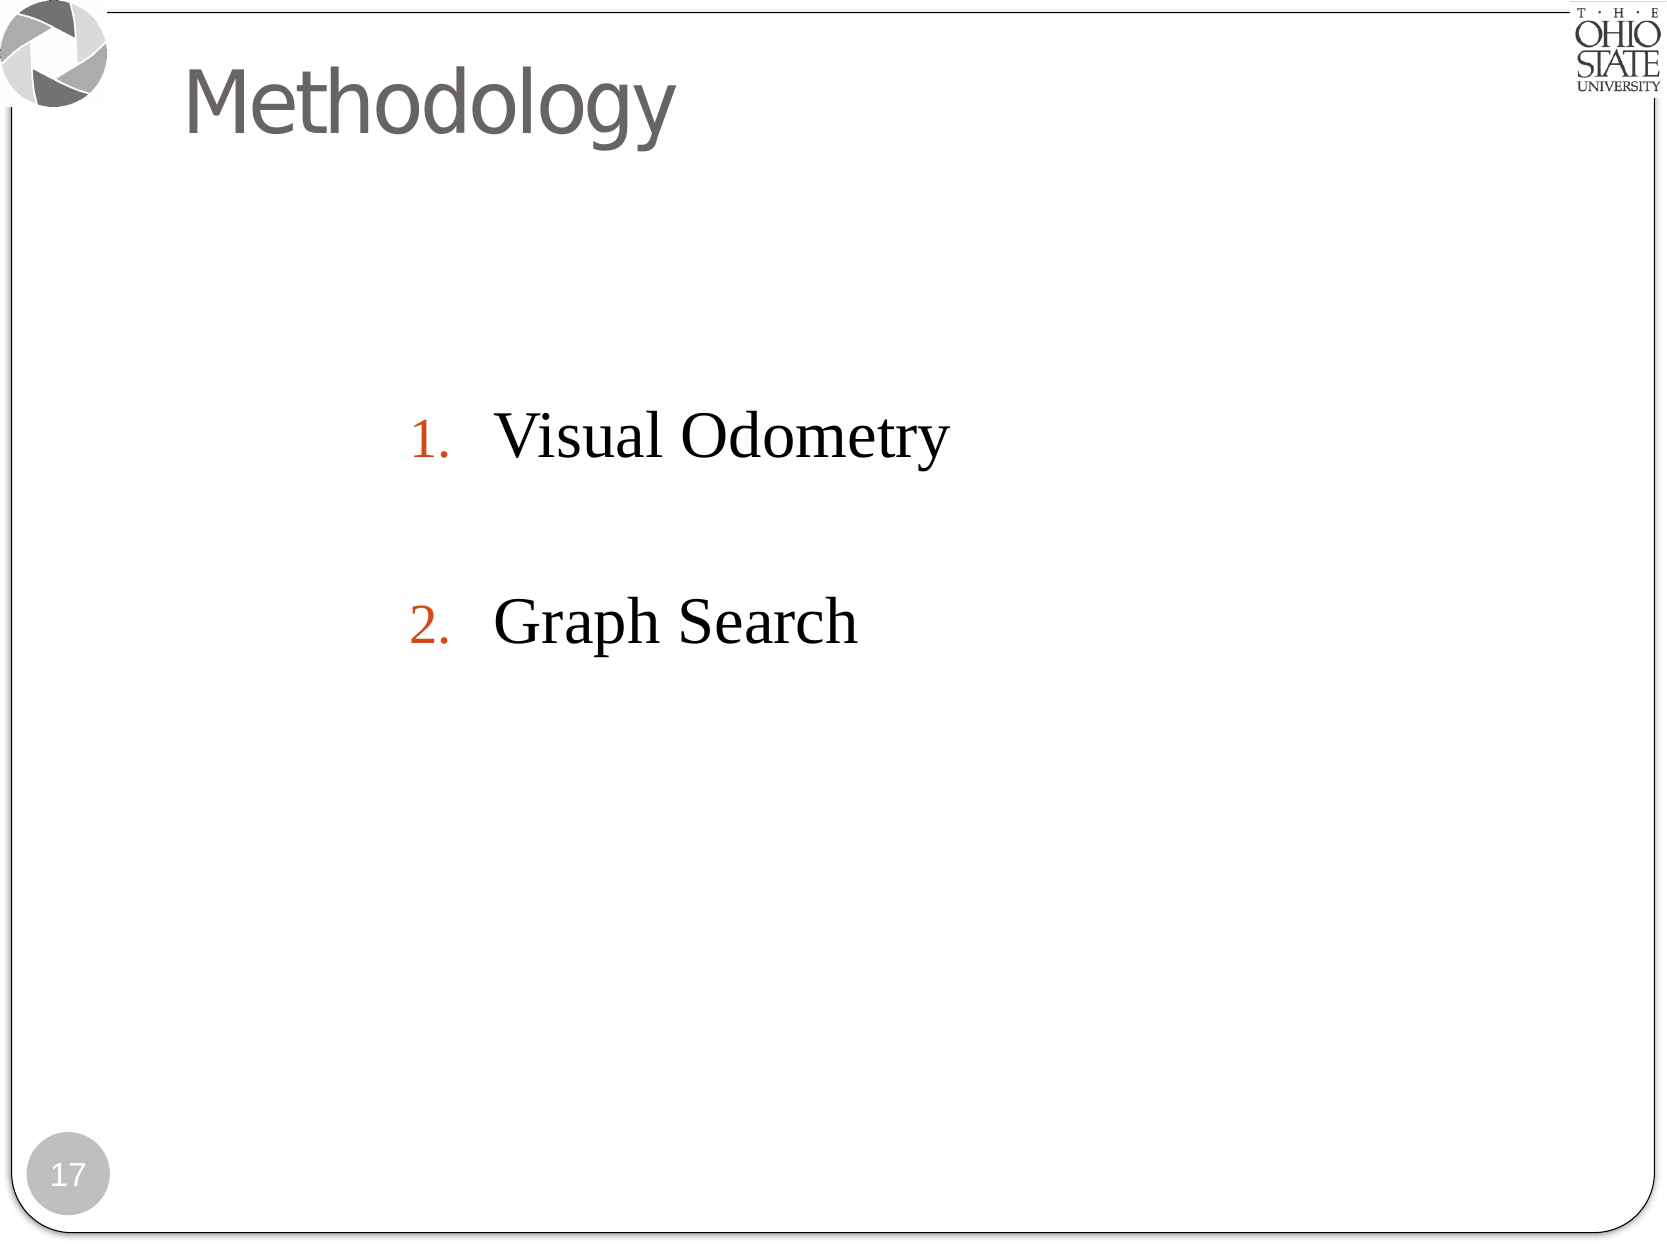

# Methodology
Visual Odometry

Graph Search
17